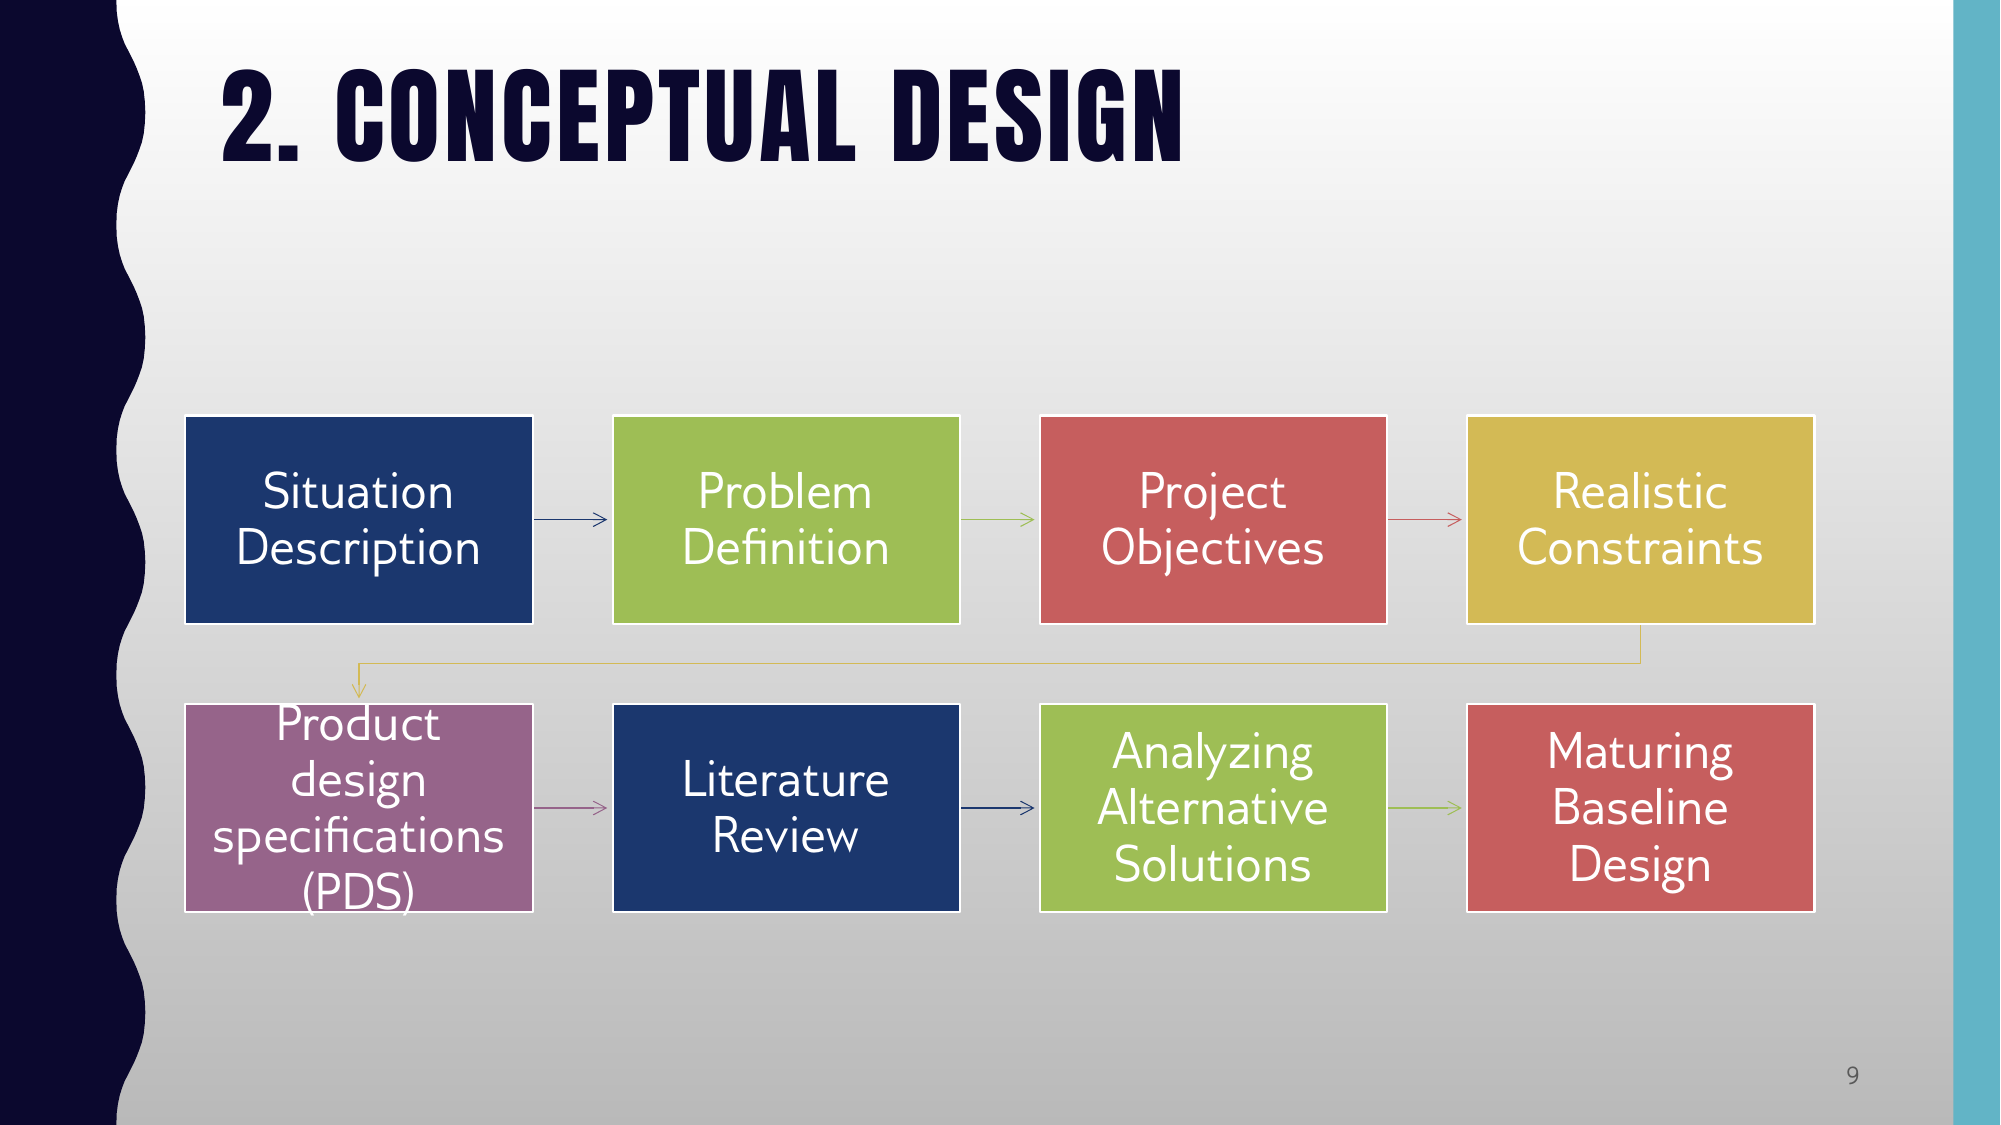

# 2. Conceptual design

Situation Description

Problem Definition

Project Objectives

Realistic Constraints

Product design specifications (PDS)

Literature Review

Analyzing Alternative Solutions
Maturing Baseline Design
9